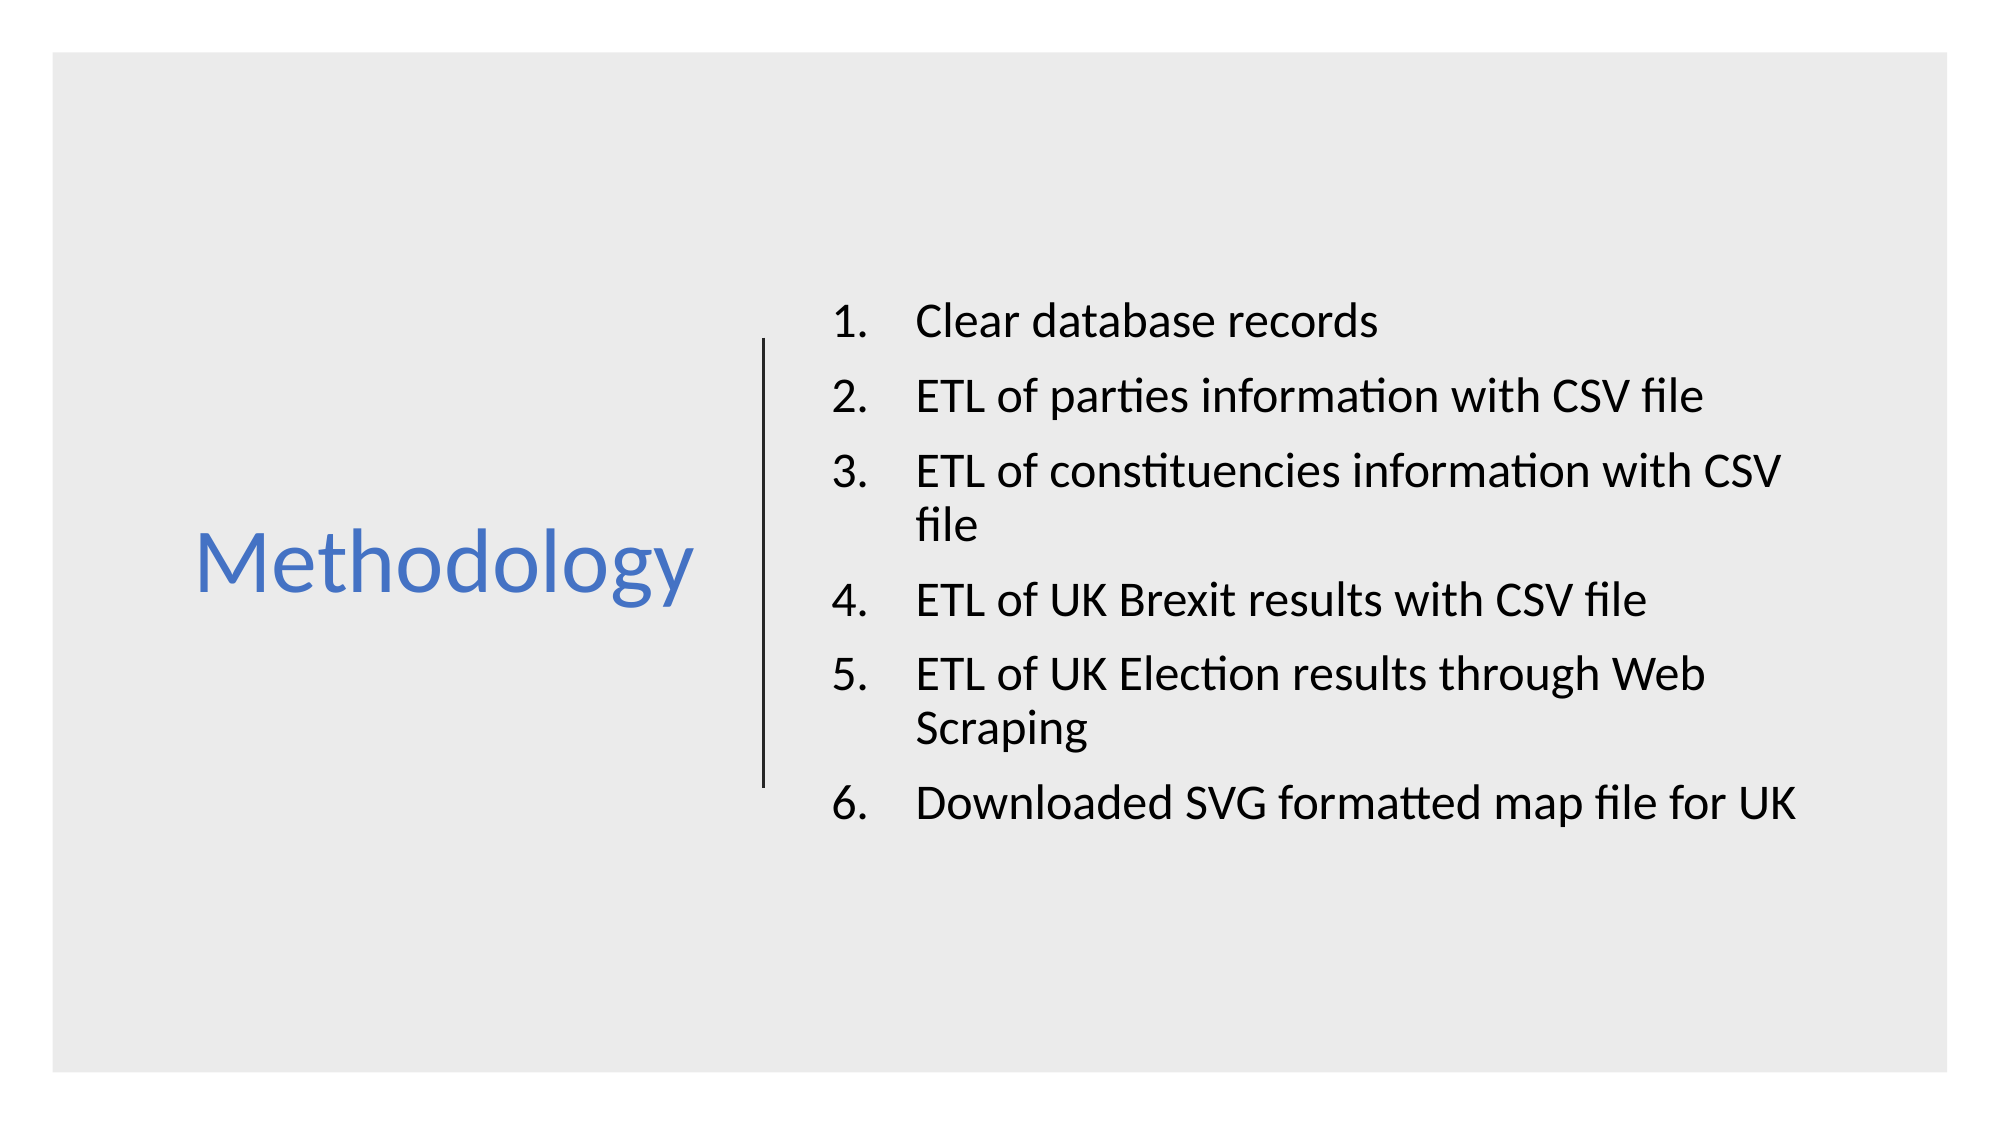

# Methodology
Clear database records
ETL of parties information with CSV file
ETL of constituencies information with CSV file
ETL of UK Brexit results with CSV file
ETL of UK Election results through Web Scraping
Downloaded SVG formatted map file for UK